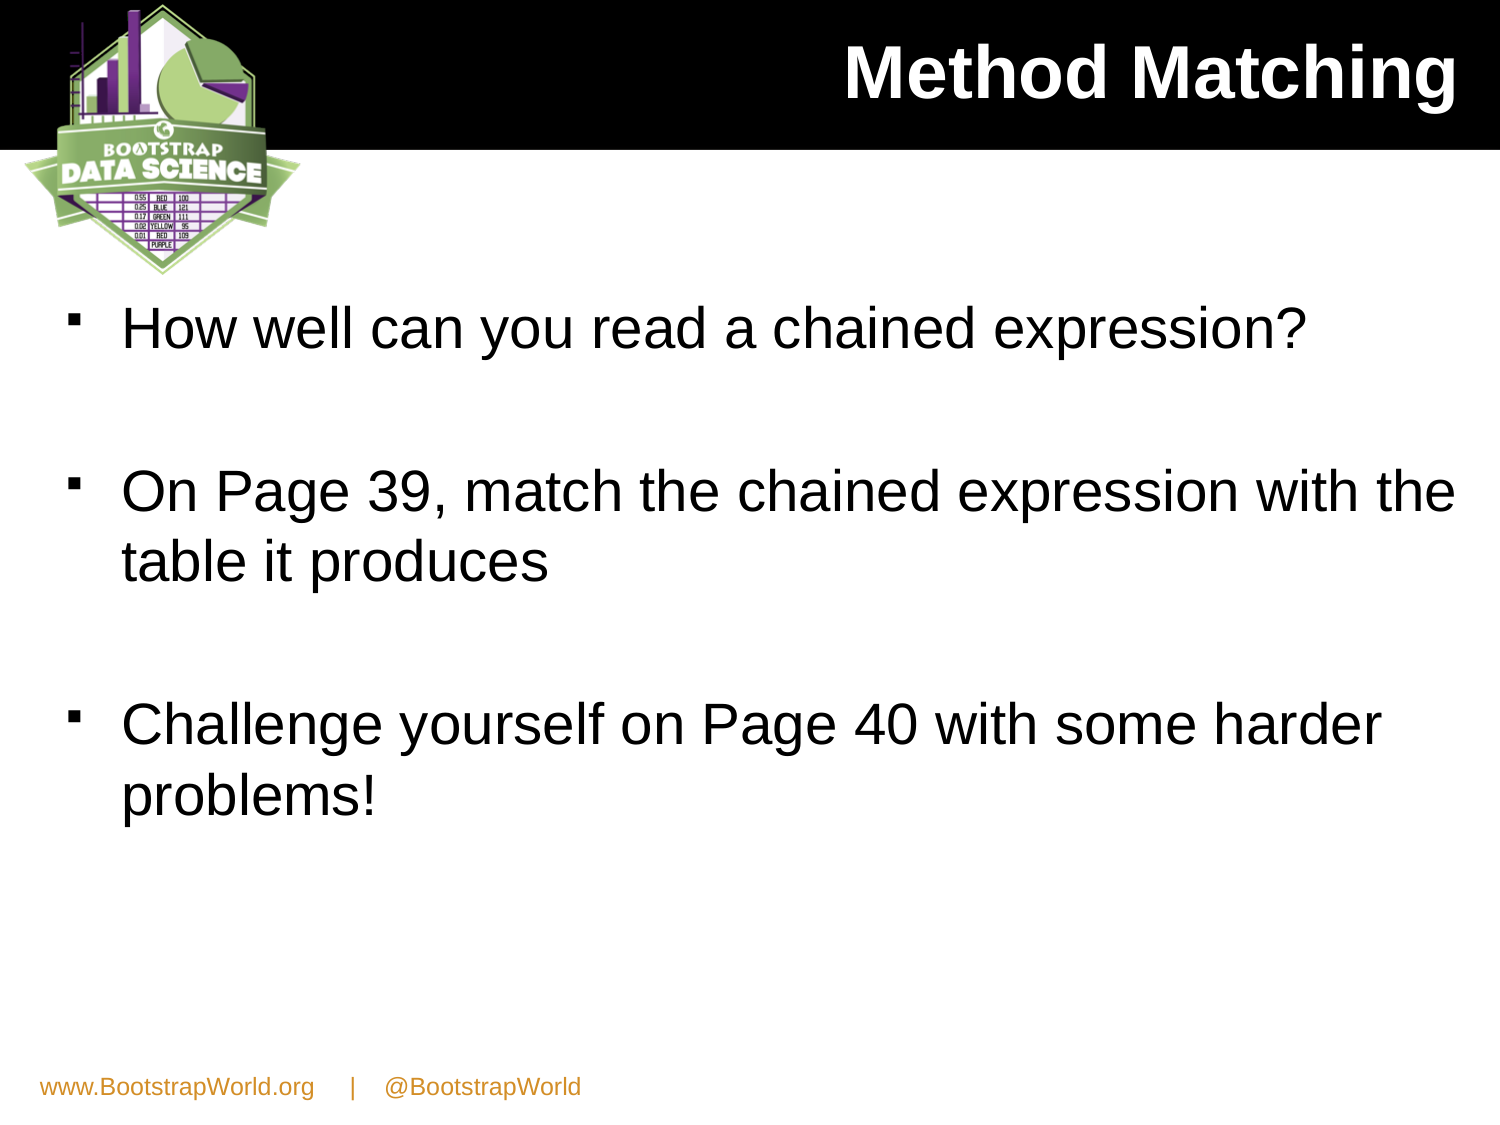

# Method Matching
How well can you read a chained expression?

On Page 39, match the chained expression with the table it produces

Challenge yourself on Page 40 with some harder problems!
www.BootstrapWorld.org     |    @BootstrapWorld